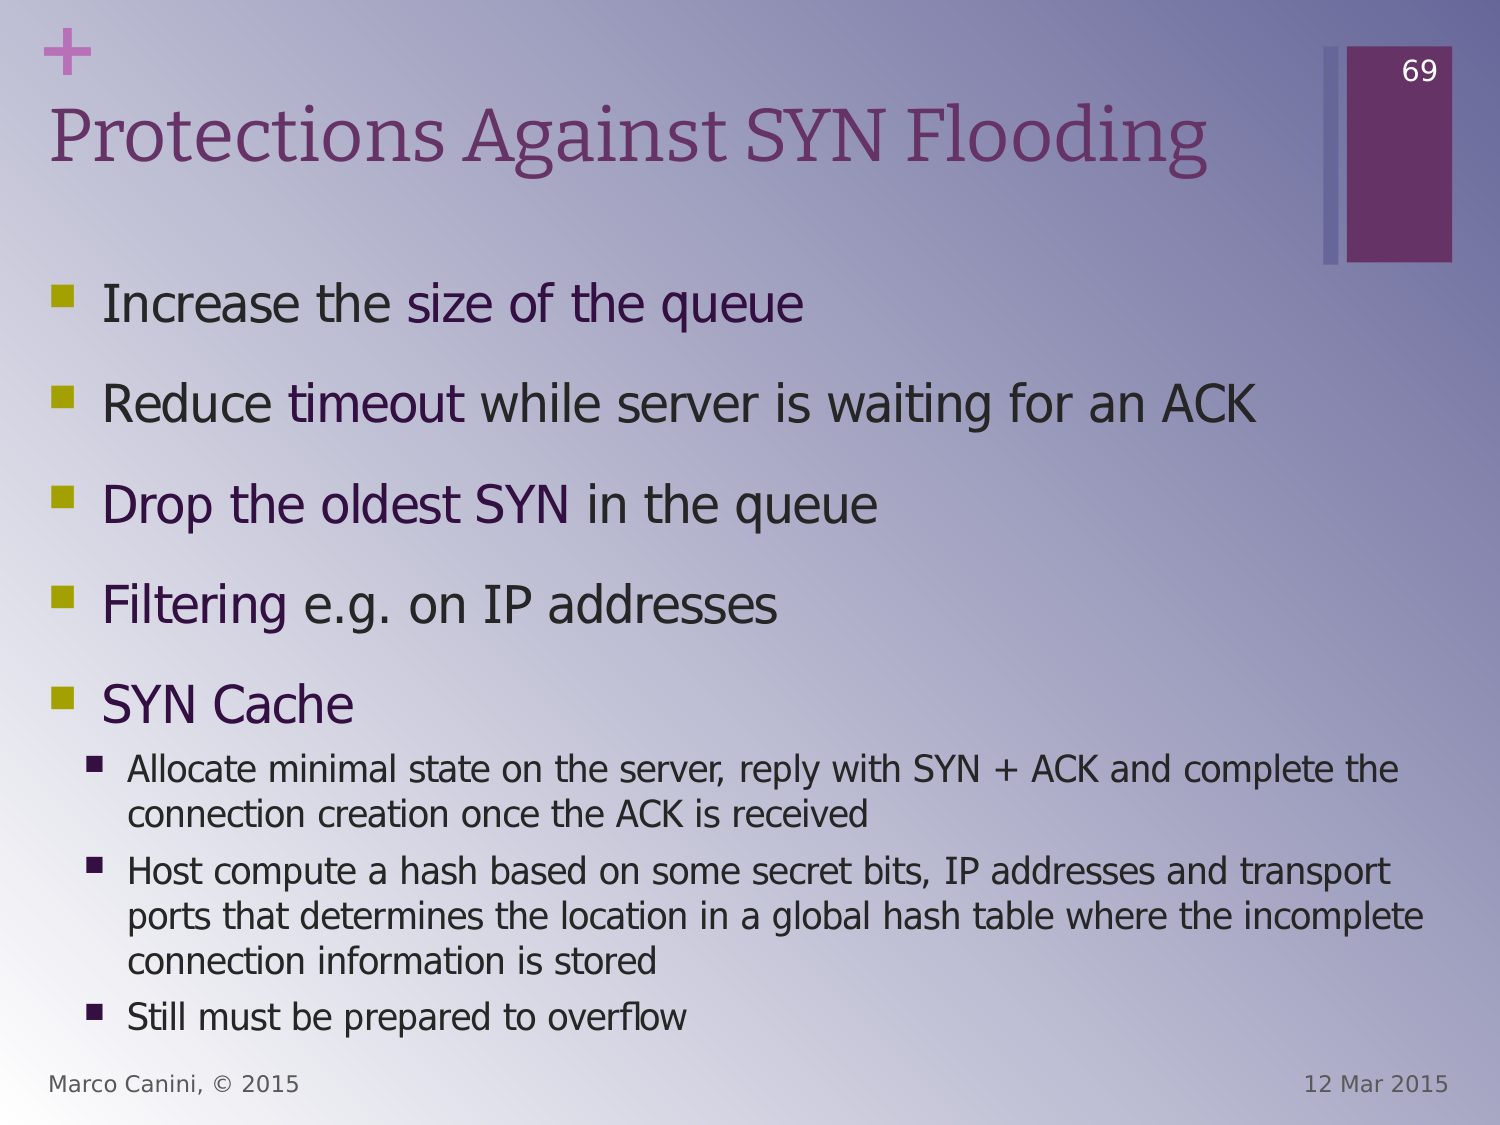

69
# Protections Against SYN Flooding
Increase the size of the queue
Reduce timeout while server is waiting for an ACK
Drop the oldest SYN in the queue
Filtering e.g. on IP addresses
SYN Cache
Allocate minimal state on the server, reply with SYN + ACK and complete the connection creation once the ACK is received
Host compute a hash based on some secret bits, IP addresses and transport ports that determines the location in a global hash table where the incomplete connection information is stored
Still must be prepared to overflow
Marco Canini, © 2015
12 Mar 2015